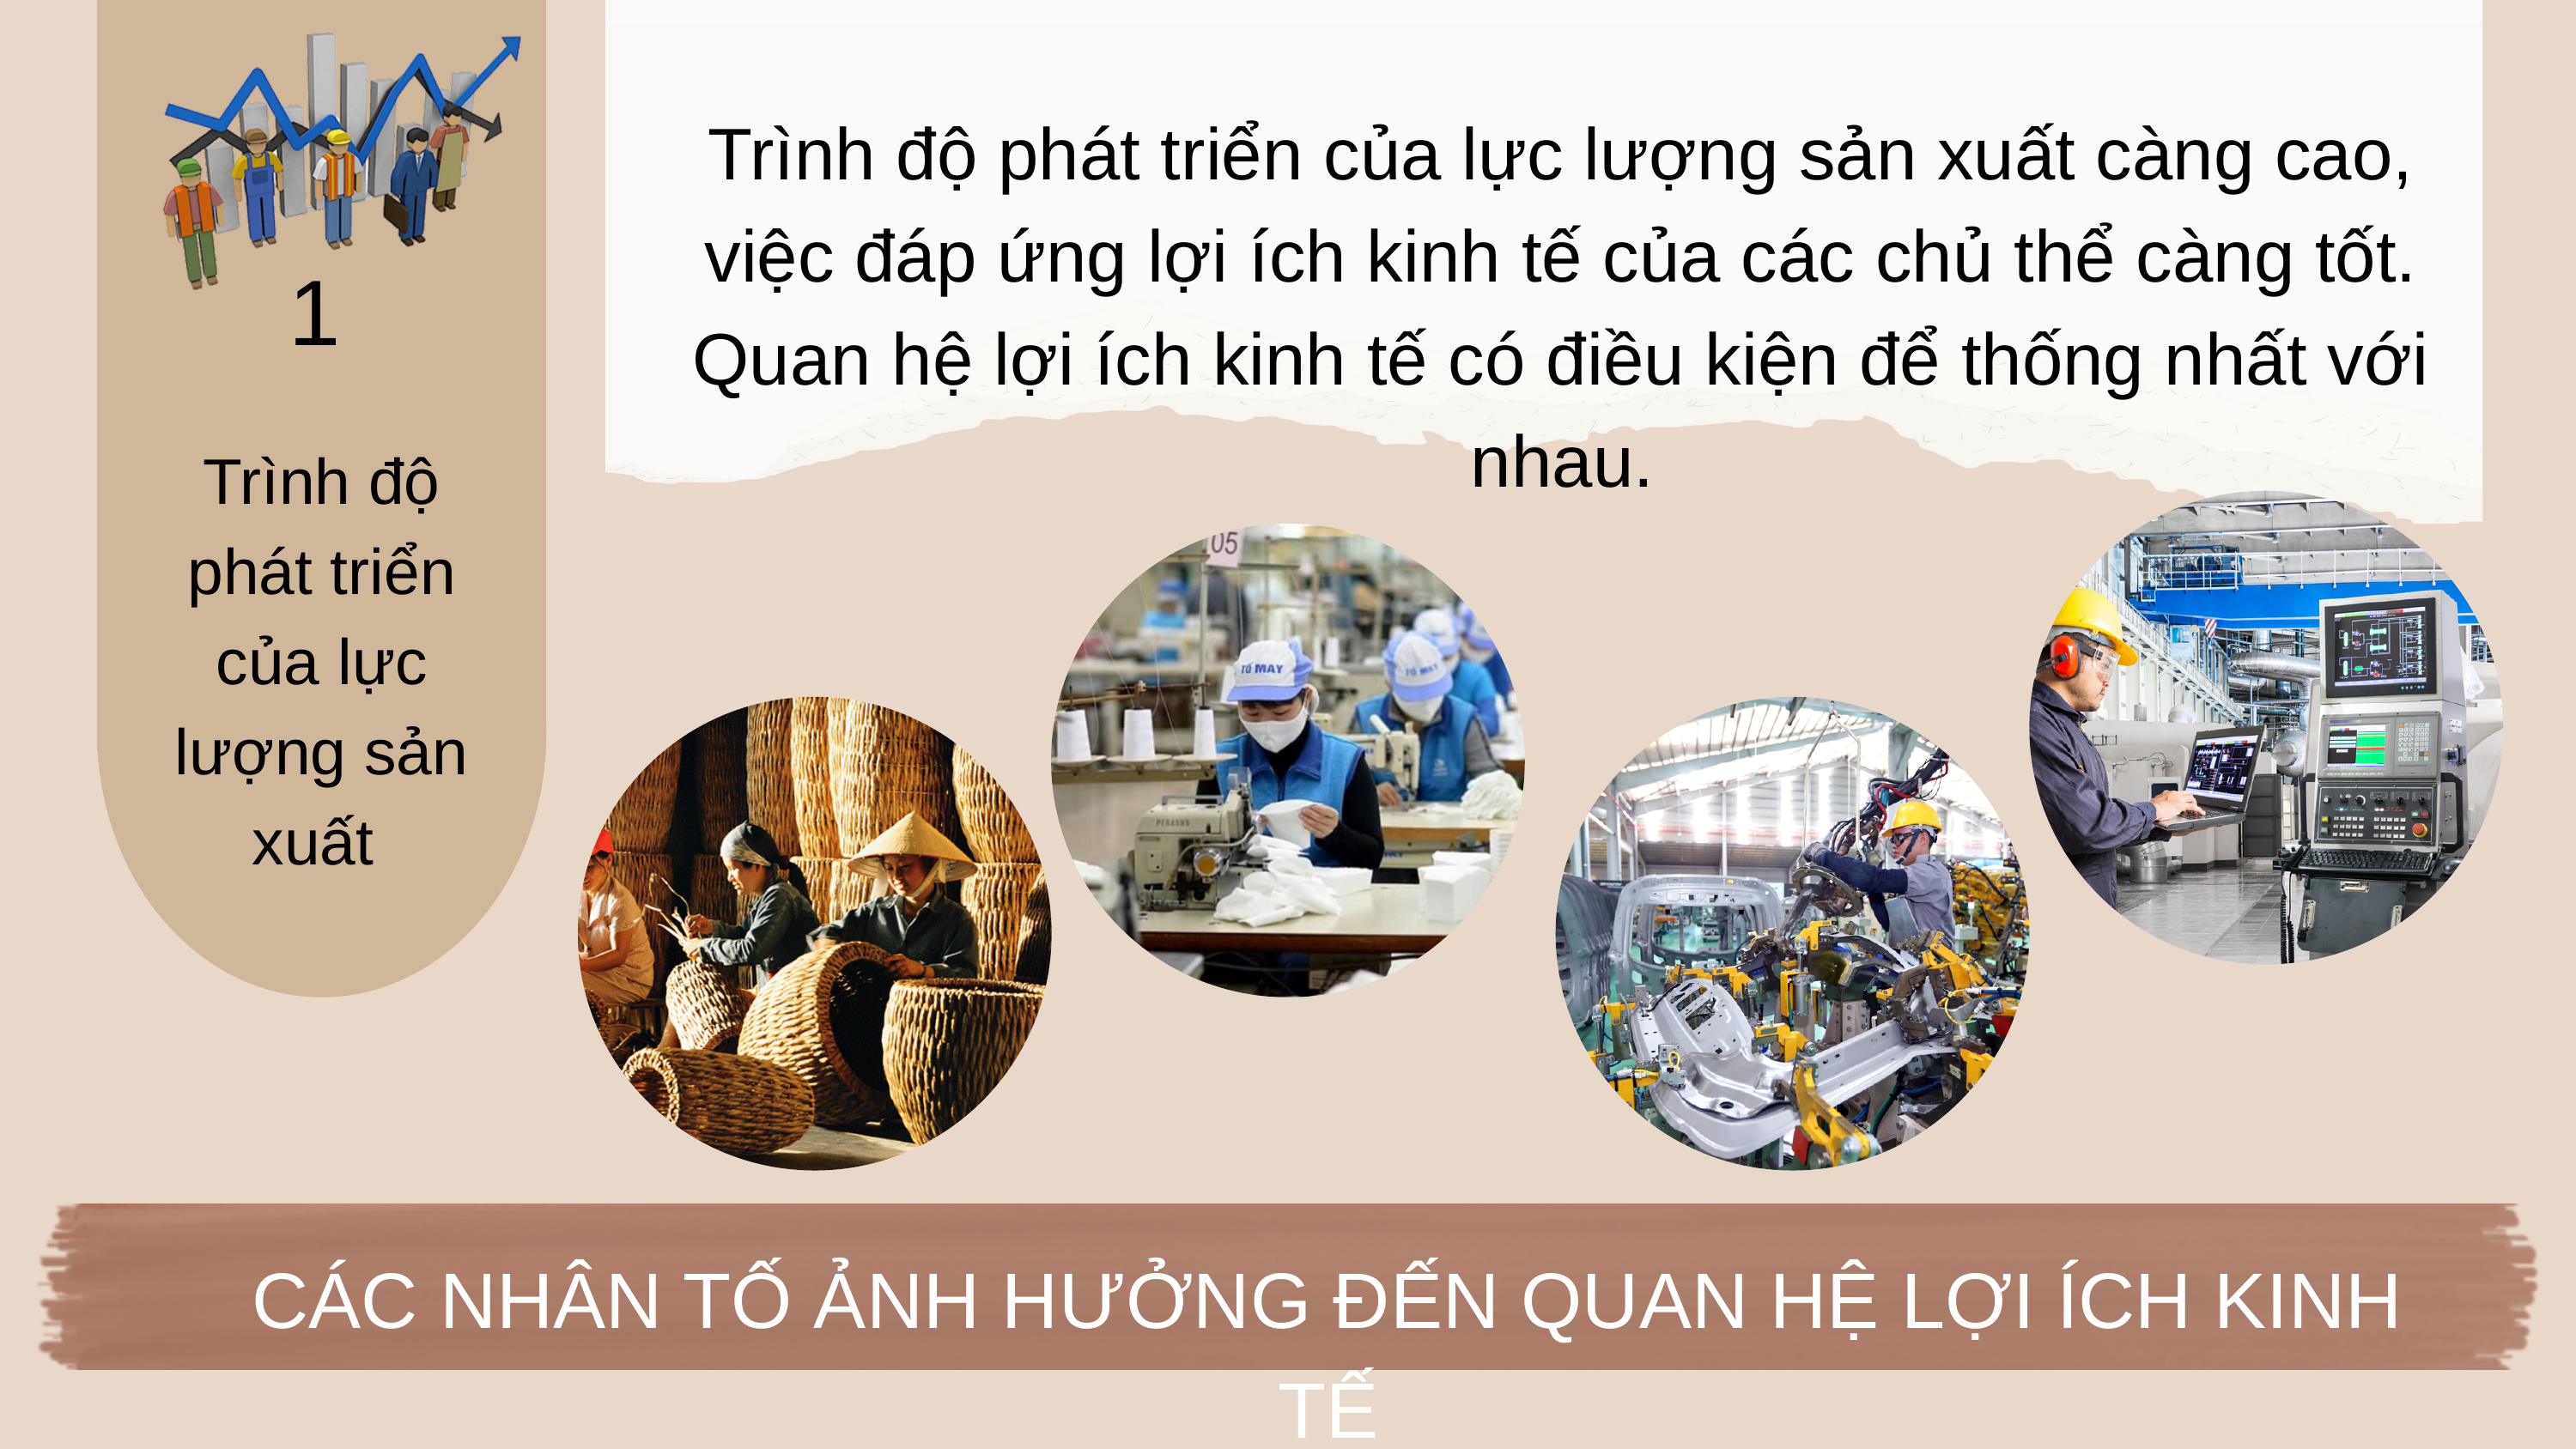

Trình độ phát triển của lực lượng sản xuất càng cao, việc đáp ứng lợi ích kinh tế của các chủ thể càng tốt. Quan hệ lợi ích kinh tế có điều kiện để thống nhất với nhau.
1
Trình độ phát triển của lực lượng sản xuất

CÁC NHÂN TỐ ẢNH HƯỞNG ĐẾN QUAN HỆ LỢI ÍCH KINH TẾ